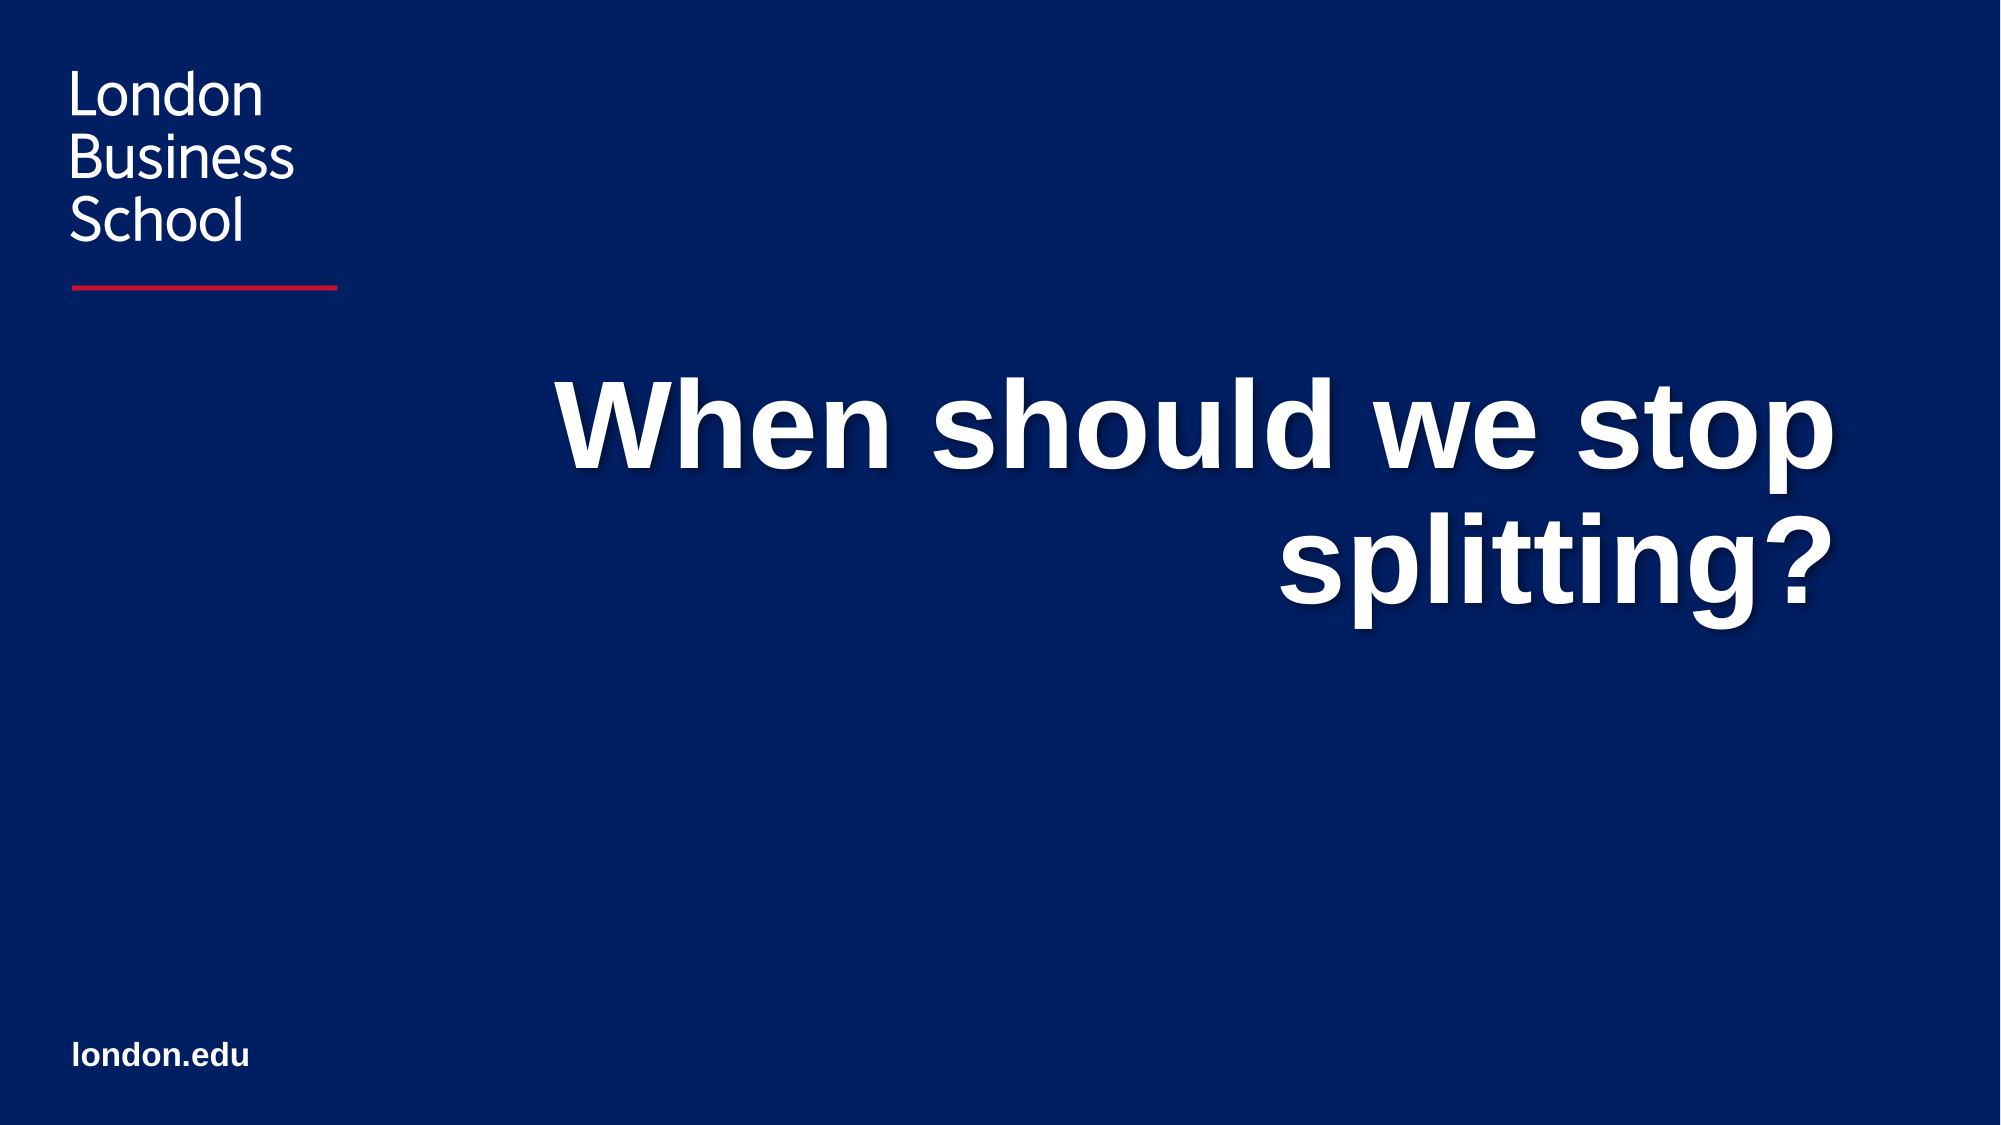

25
# When should we stop splitting?